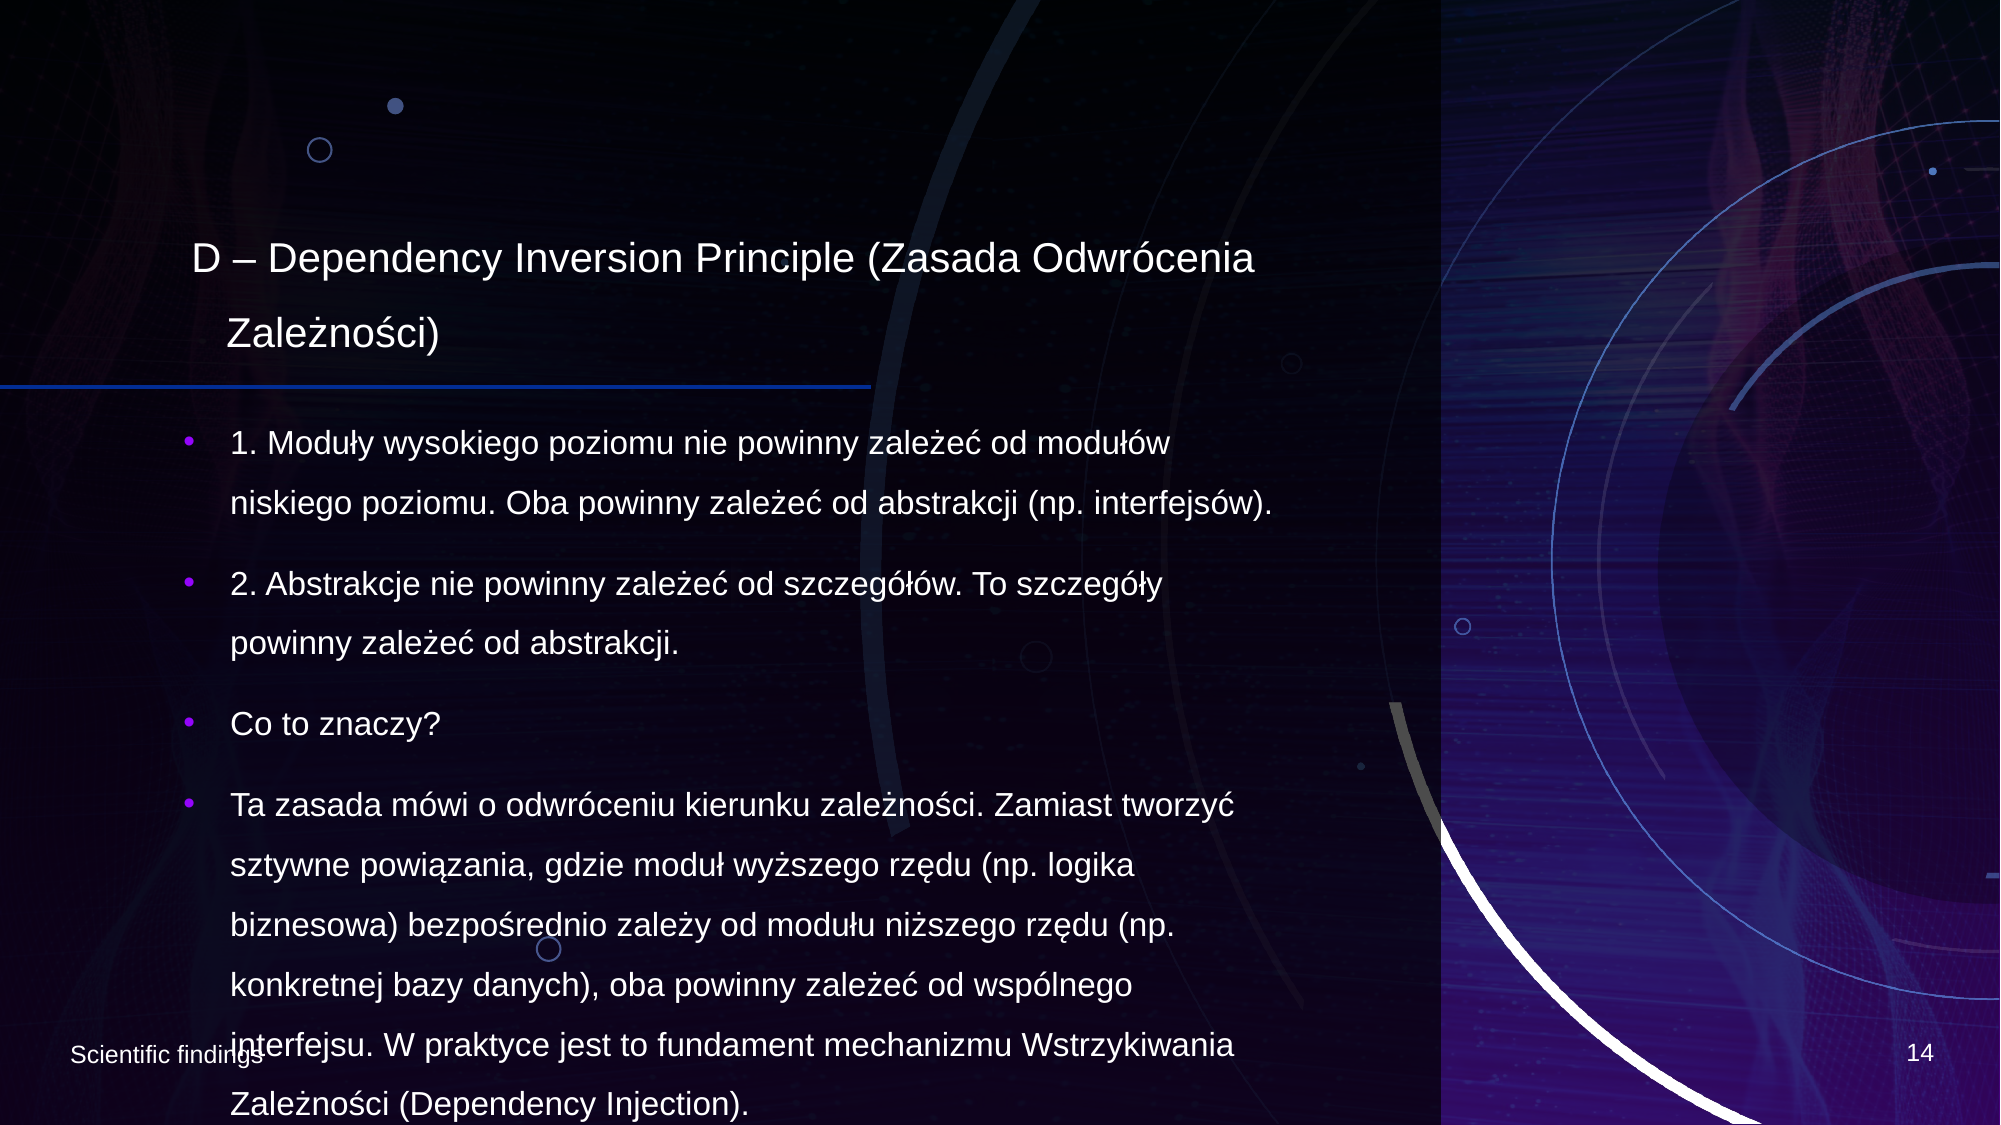

# D – Dependency Inversion Principle (Zasada Odwrócenia Zależności)
1. Moduły wysokiego poziomu nie powinny zależeć od modułów niskiego poziomu. Oba powinny zależeć od abstrakcji (np. interfejsów).
2. Abstrakcje nie powinny zależeć od szczegółów. To szczegóły powinny zależeć od abstrakcji.
Co to znaczy?
Ta zasada mówi o odwróceniu kierunku zależności. Zamiast tworzyć sztywne powiązania, gdzie moduł wyższego rzędu (np. logika biznesowa) bezpośrednio zależy od modułu niższego rzędu (np. konkretnej bazy danych), oba powinny zależeć od wspólnego interfejsu. W praktyce jest to fundament mechanizmu Wstrzykiwania Zależności (Dependency Injection).

14
Scientific findings